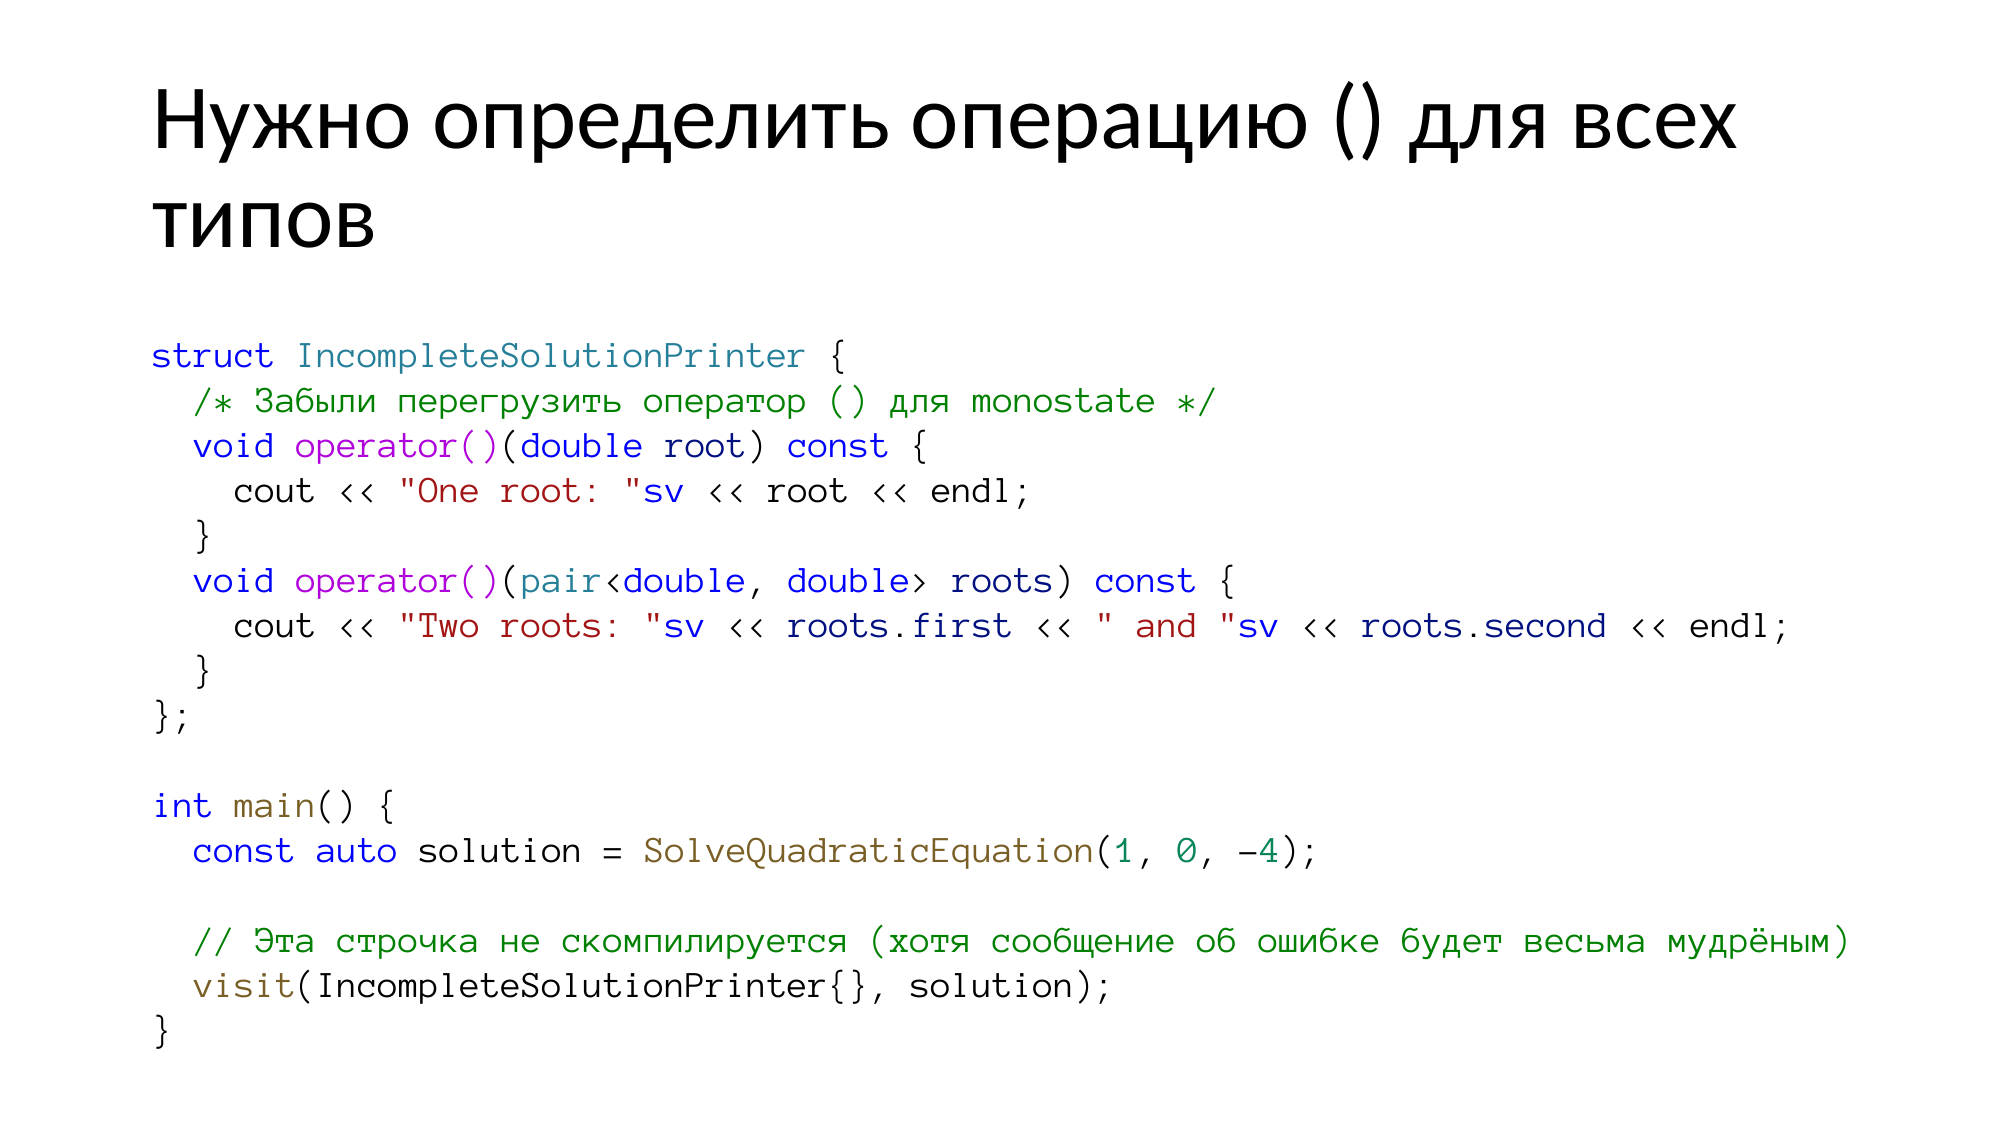

# Нужно определить операцию () для всех типов
struct IncompleteSolutionPrinter {
  /* Забыли перегрузить оператор () для monostate */
  void operator()(double root) const {
    cout << "One root: "sv << root << endl;
  }
  void operator()(pair<double, double> roots) const {
    cout << "Two roots: "sv << roots.first << " and "sv << roots.second << endl;
  }
};
int main() {
  const auto solution = SolveQuadraticEquation(1, 0, -4);
  // Эта строчка не скомпилируется (хотя сообщение об ошибке будет весьма мудрёным)
  visit(IncompleteSolutionPrinter{}, solution);
}